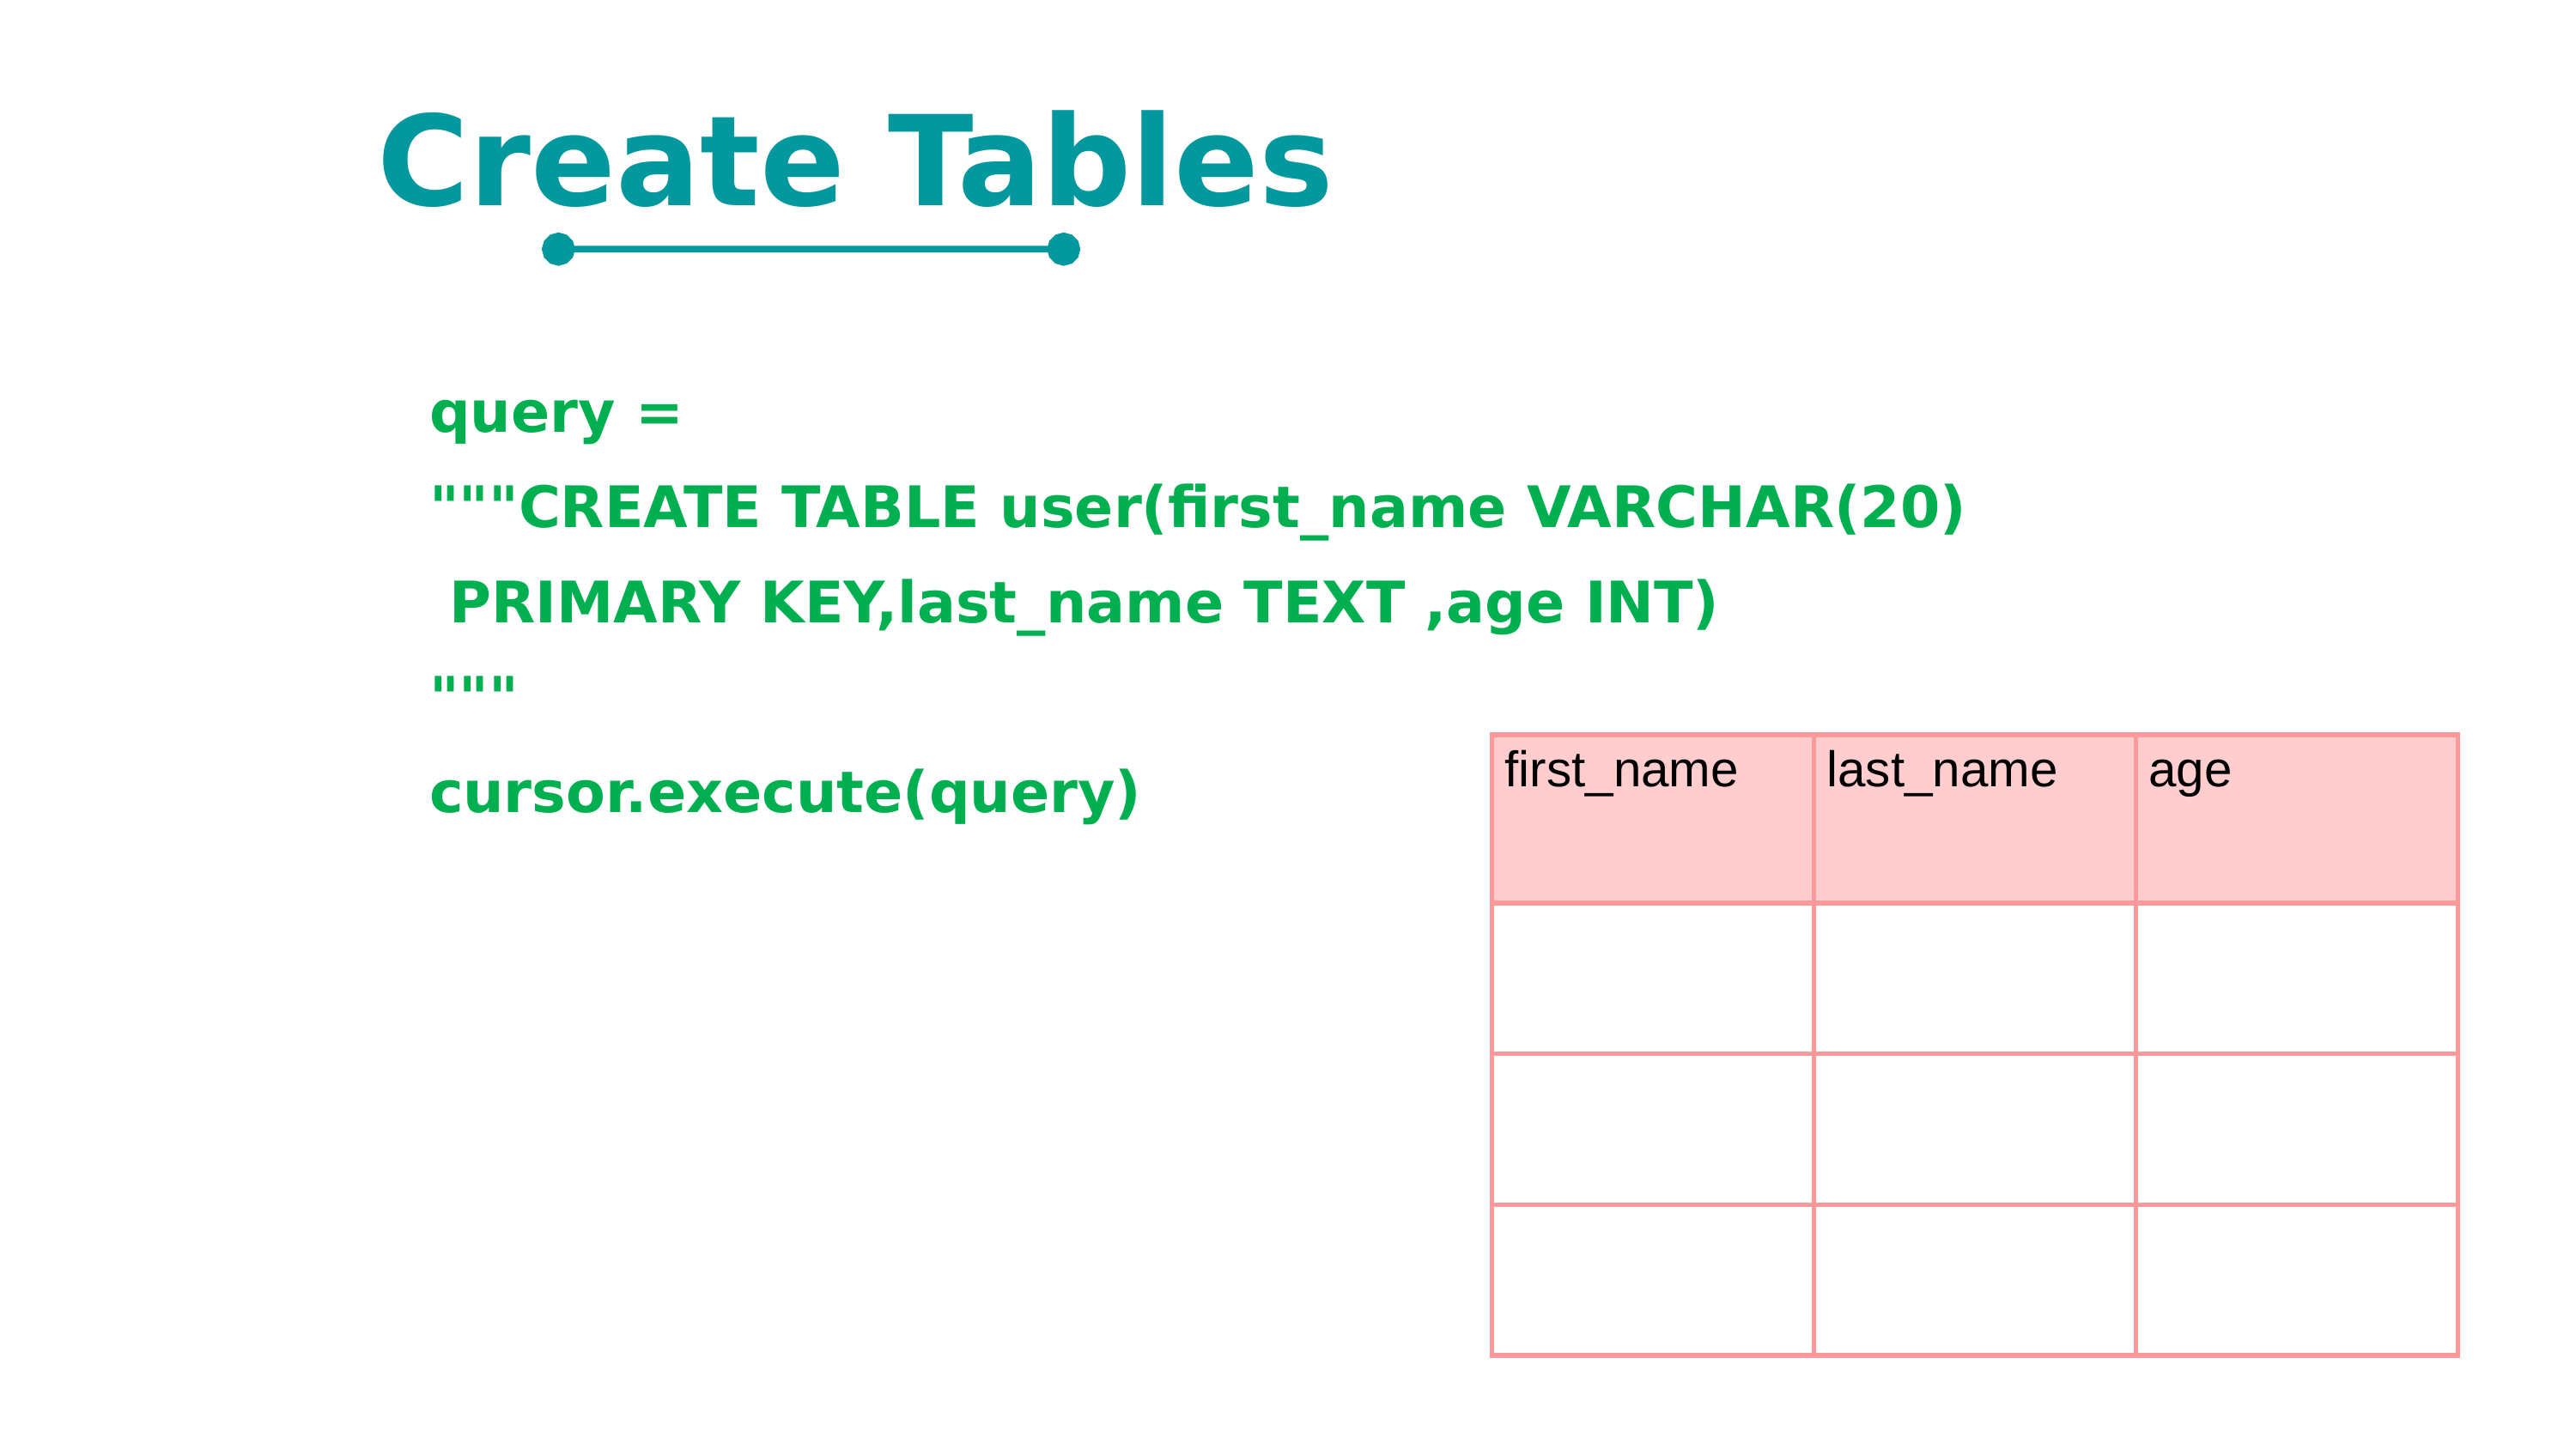

Create Tables

query =
"""CREATE TABLE user(first_name VARCHAR(20)
 PRIMARY KEY,last_name TEXT ,age INT)
"""
cursor.execute(query)
| first\_name | last\_name | age |
| --- | --- | --- |
|  |  |  |
|  |  |  |
|  |  |  |